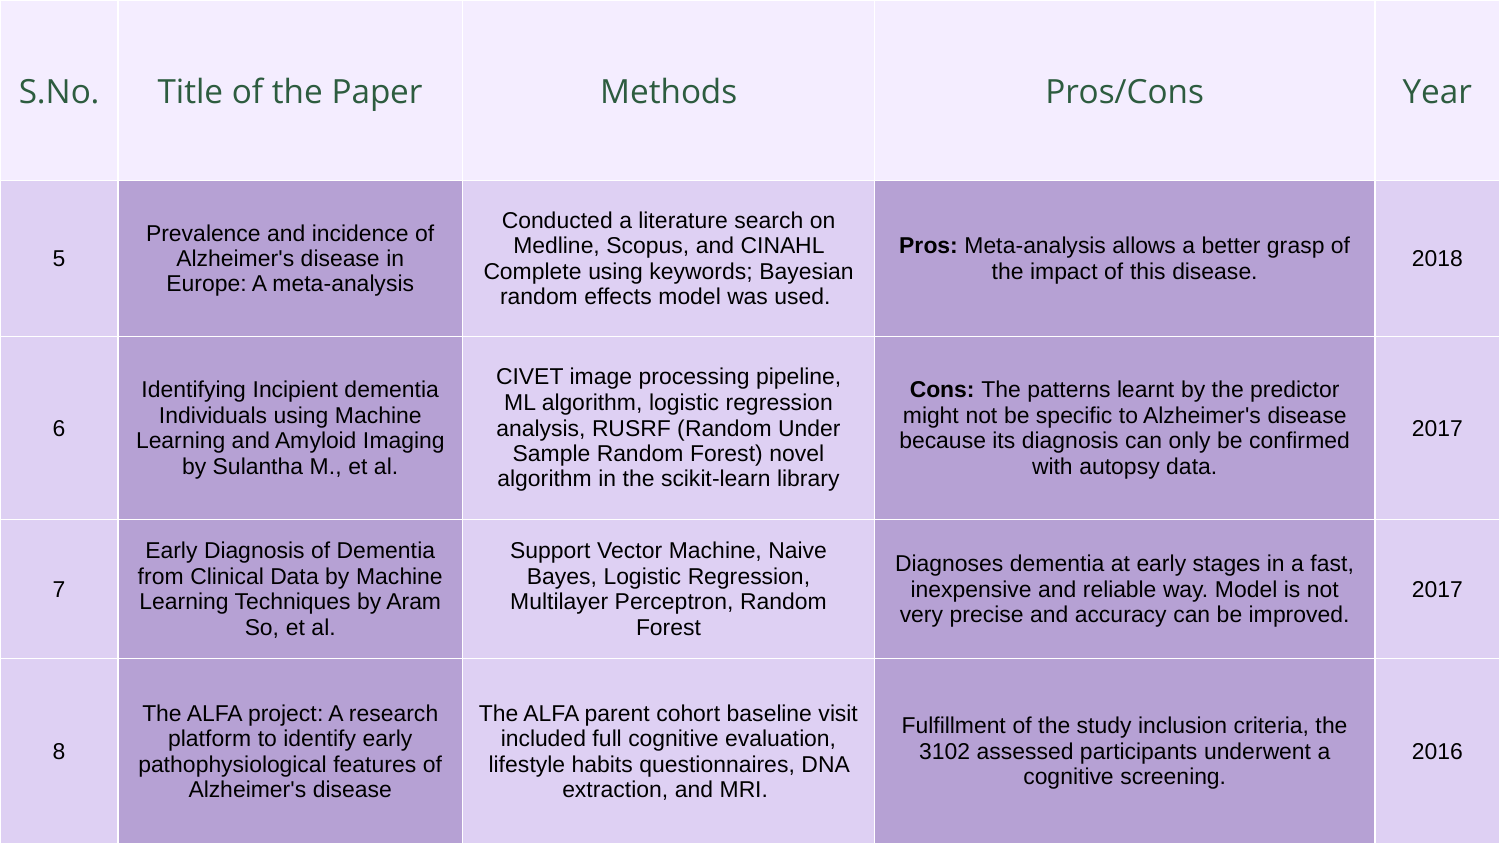

| S.No. | Title of the Paper | Methods | Pros/Cons | Year |
| --- | --- | --- | --- | --- |
| 5 | Prevalence and incidence of Alzheimer's disease in Europe: A meta-analysis | Conducted a literature search on Medline, Scopus, and CINAHL Complete using keywords; Bayesian random effects model was used. | Pros: Meta-analysis allows a better grasp of the impact of this disease. | 2018 |
| 6 | Identifying Incipient dementia Individuals using Machine Learning and Amyloid Imaging by Sulantha M., et al. | CIVET image processing pipeline, ML algorithm, logistic regression analysis, RUSRF (Random Under Sample Random Forest) novel algorithm in the scikit-learn library | Cons: The patterns learnt by the predictor might not be specific to Alzheimer's disease because its diagnosis can only be confirmed with autopsy data. | 2017 |
| 7 | Early Diagnosis of Dementia from Clinical Data by Machine Learning Techniques by Aram So, et al. | Support Vector Machine, Naive Bayes, Logistic Regression, Multilayer Perceptron, Random Forest | Diagnoses dementia at early stages in a fast, inexpensive and reliable way. Model is not very precise and accuracy can be improved. | 2017 |
| 8 | The ALFA project: A research platform to identify early pathophysiological features of Alzheimer's disease | The ALFA parent cohort baseline visit included full cognitive evaluation, lifestyle habits questionnaires, DNA extraction, and MRI. | Fulfillment of the study inclusion criteria, the 3102 assessed participants underwent a cognitive screening. | 2016 |